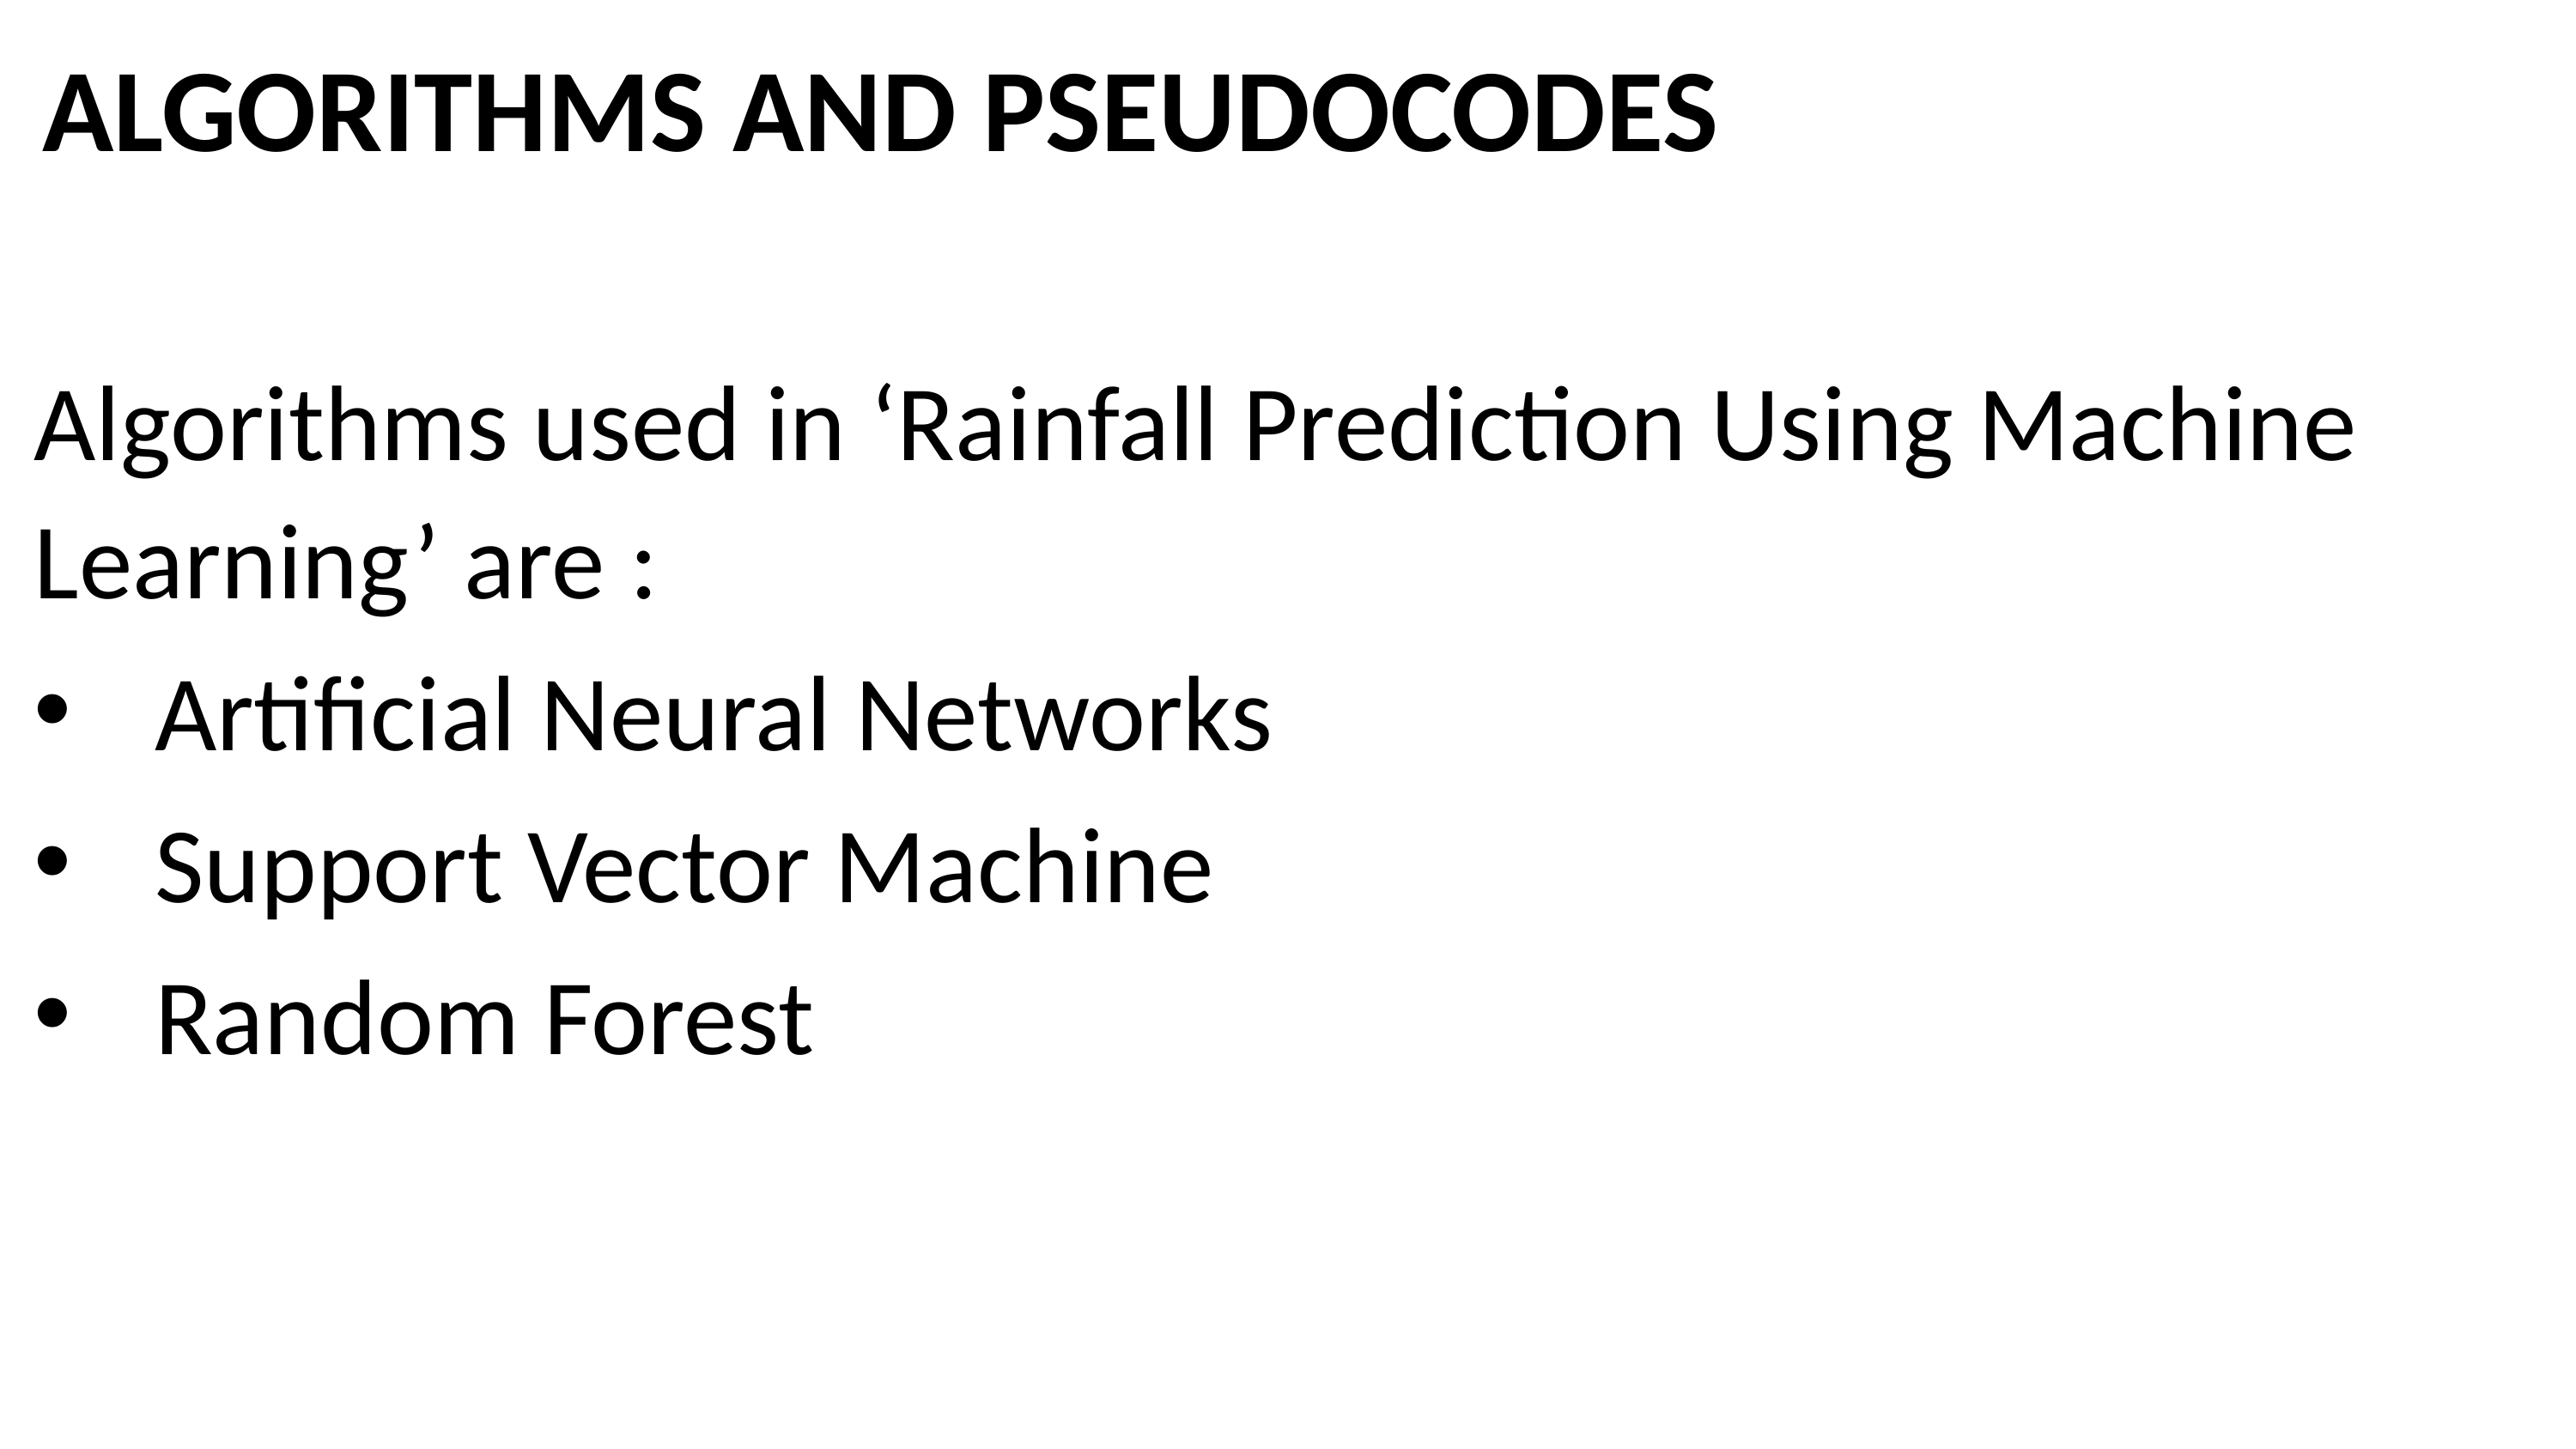

ALGORITHMS AND PSEUDOCODES
Algorithms used in ‘Rainfall Prediction Using Machine Learning’ are :
Artificial Neural Networks
Support Vector Machine
Random Forest